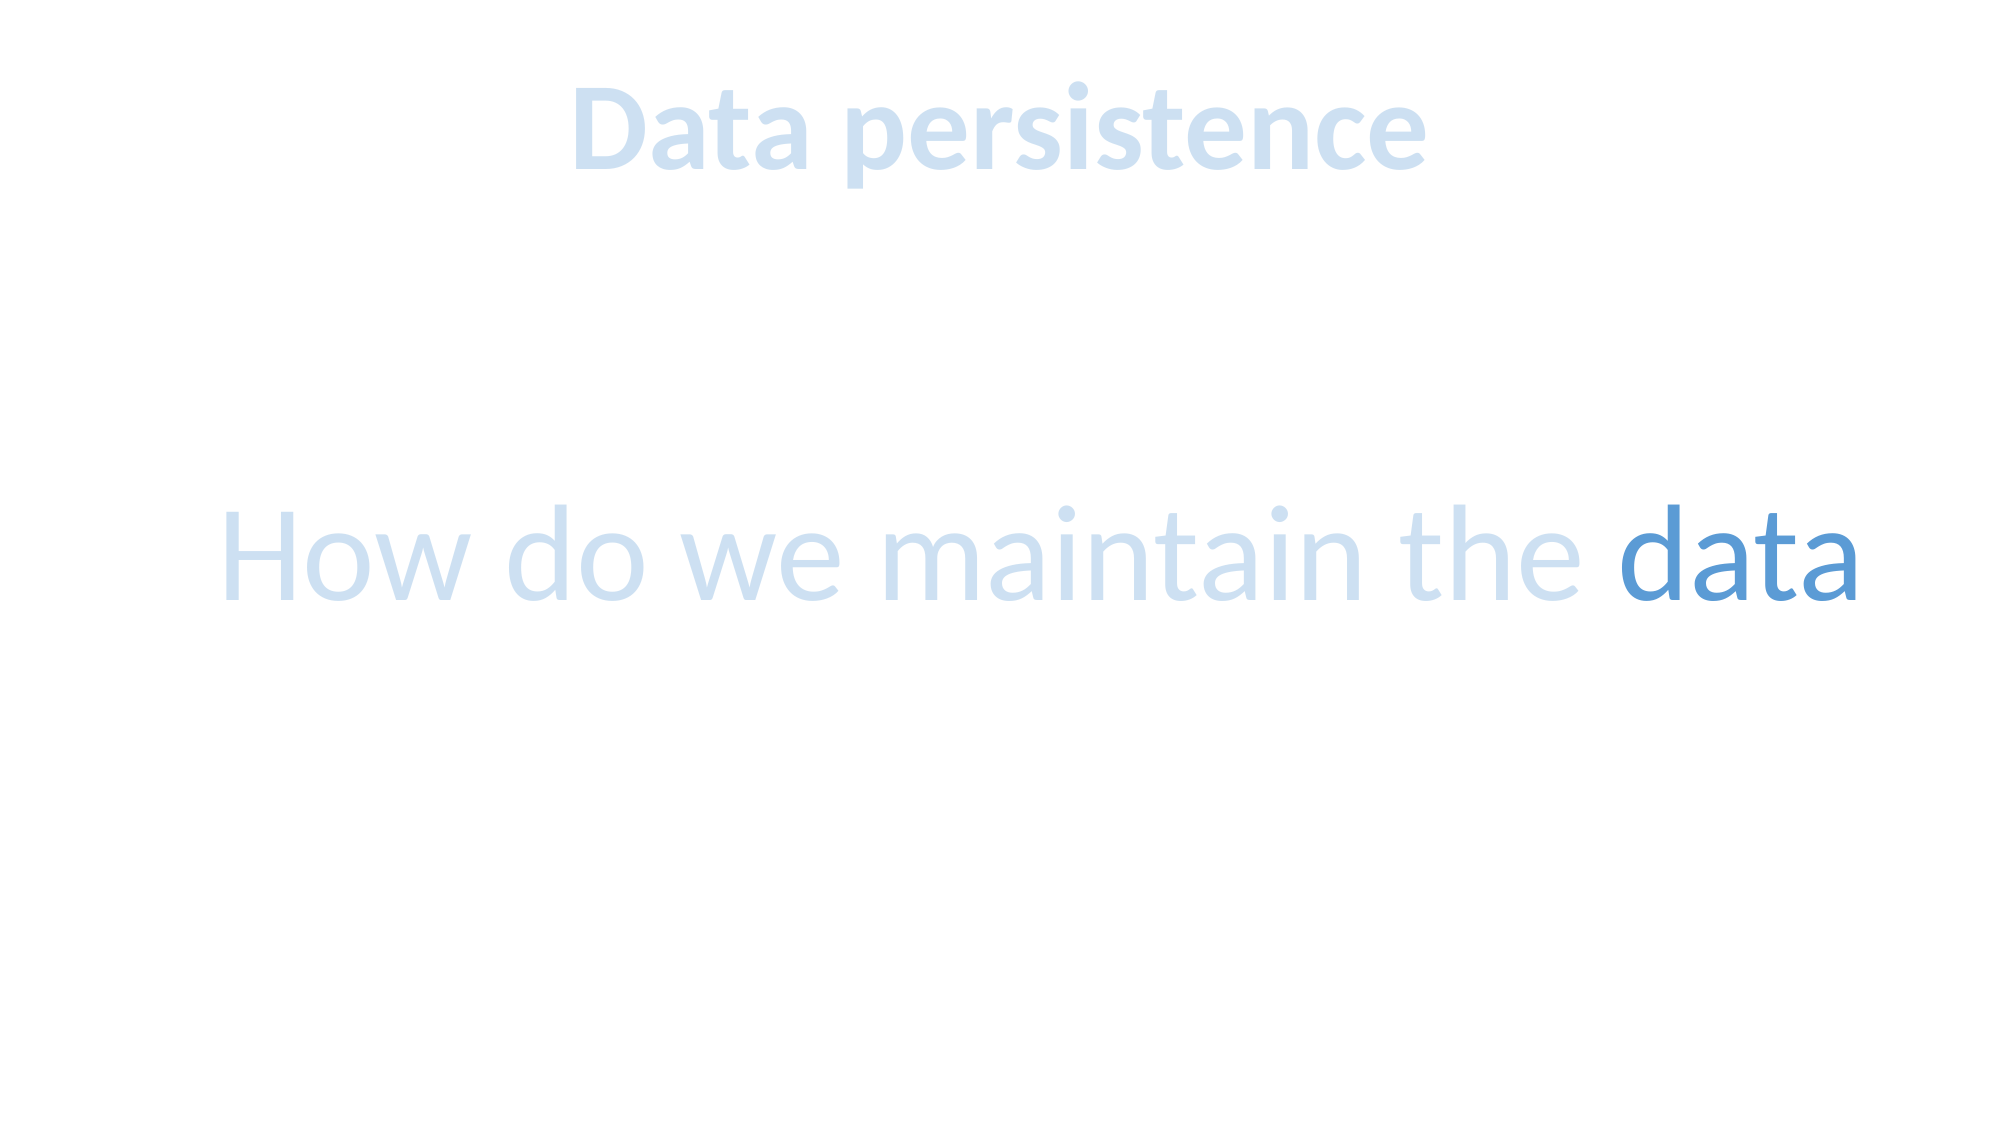

Data persistence
# How do we maintain the data